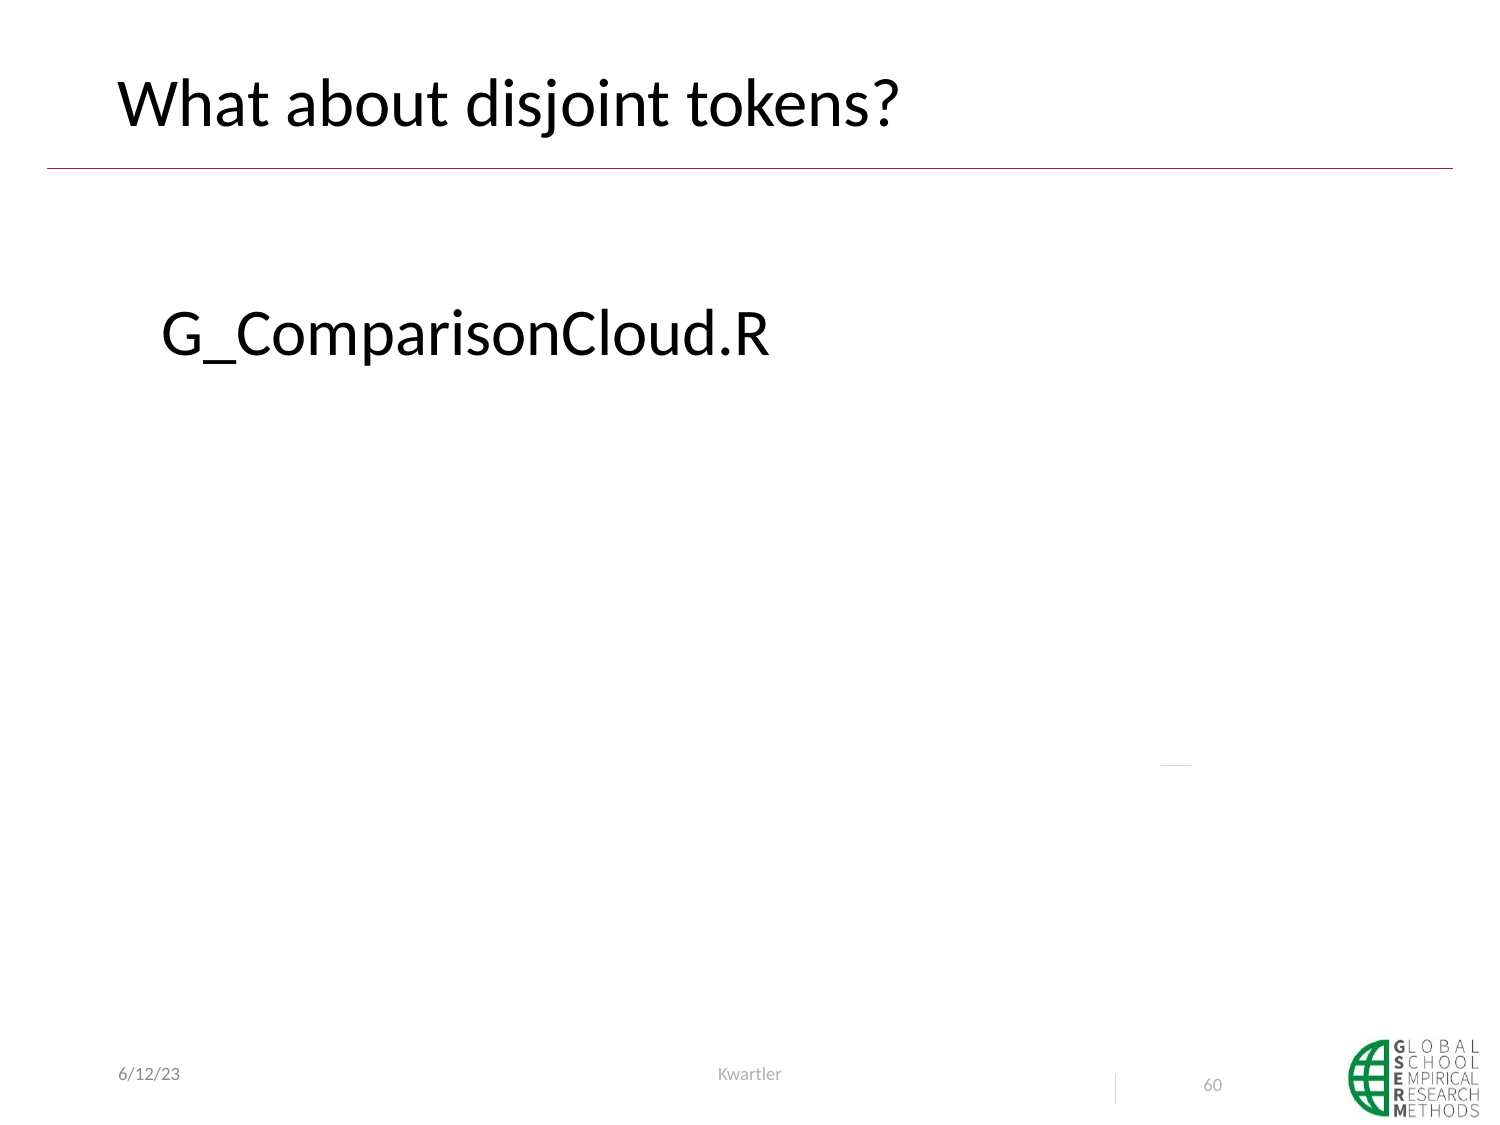

# What about disjoint tokens?
G_ComparisonCloud.R
6/12/23
Kwartler
60